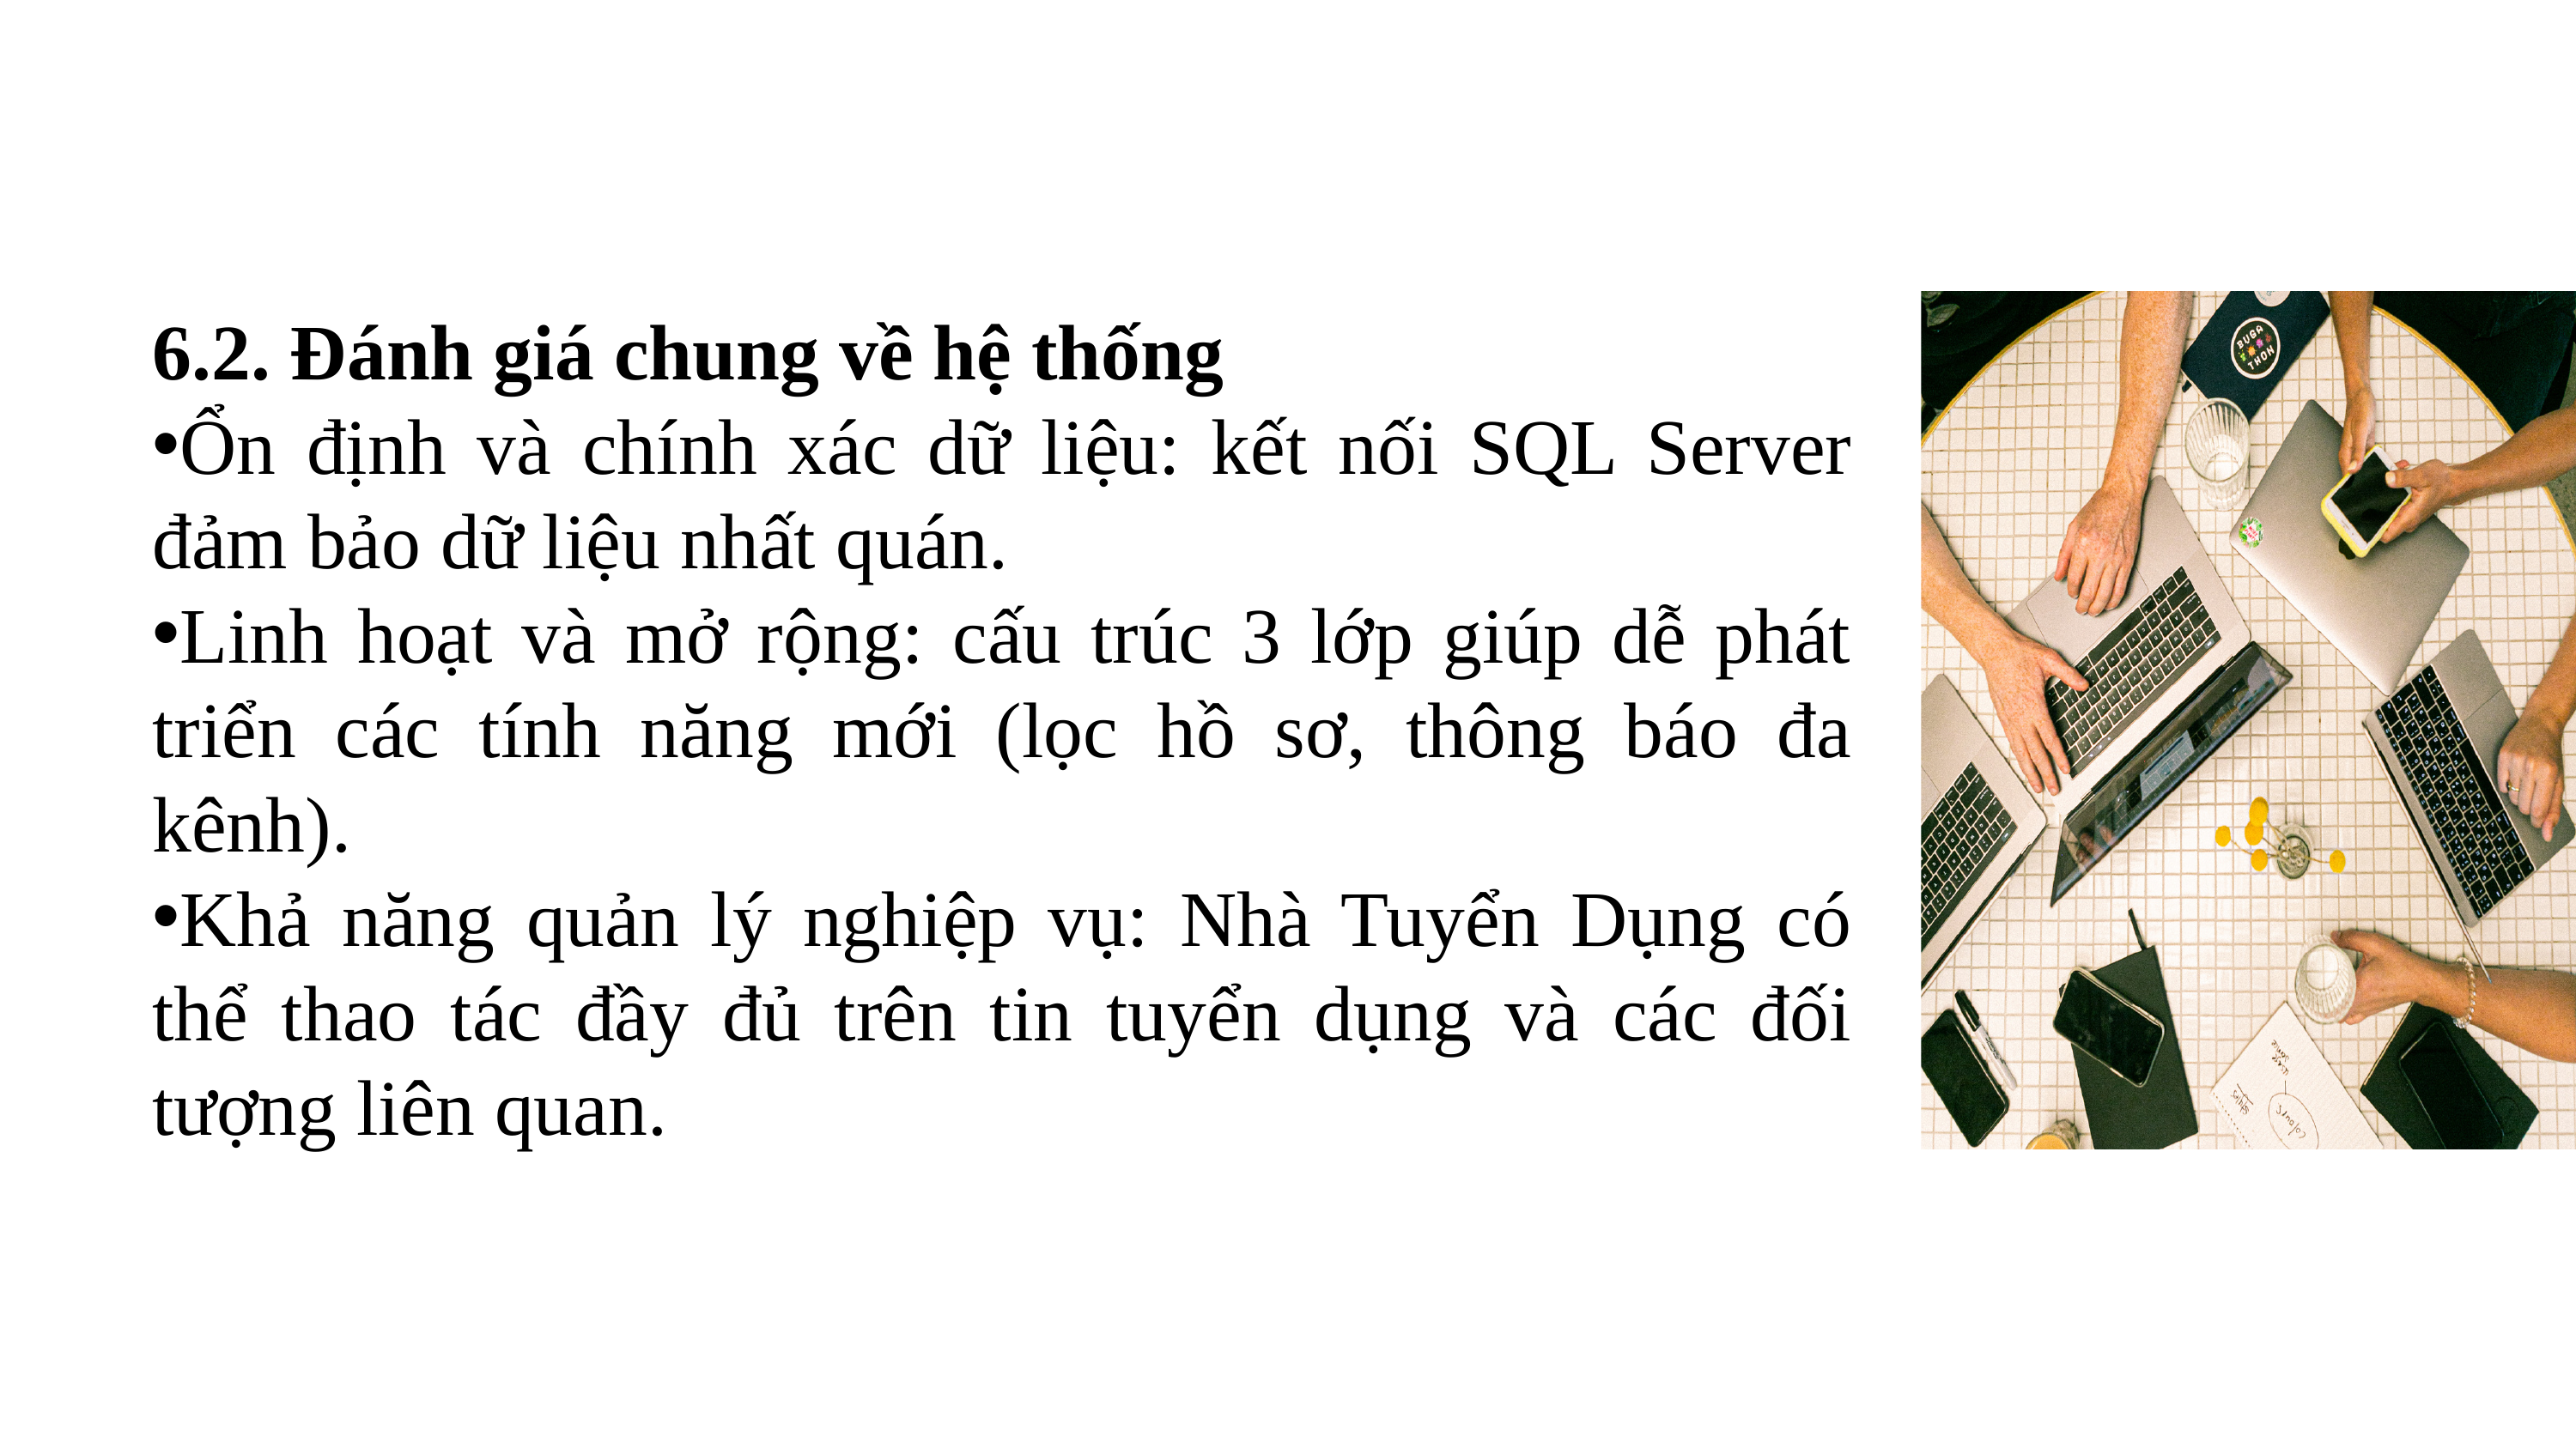

6.2. Đánh giá chung về hệ thống
Ổn định và chính xác dữ liệu: kết nối SQL Server đảm bảo dữ liệu nhất quán.
Linh hoạt và mở rộng: cấu trúc 3 lớp giúp dễ phát triển các tính năng mới (lọc hồ sơ, thông báo đa kênh).
Khả năng quản lý nghiệp vụ: Nhà Tuyển Dụng có thể thao tác đầy đủ trên tin tuyển dụng và các đối tượng liên quan.